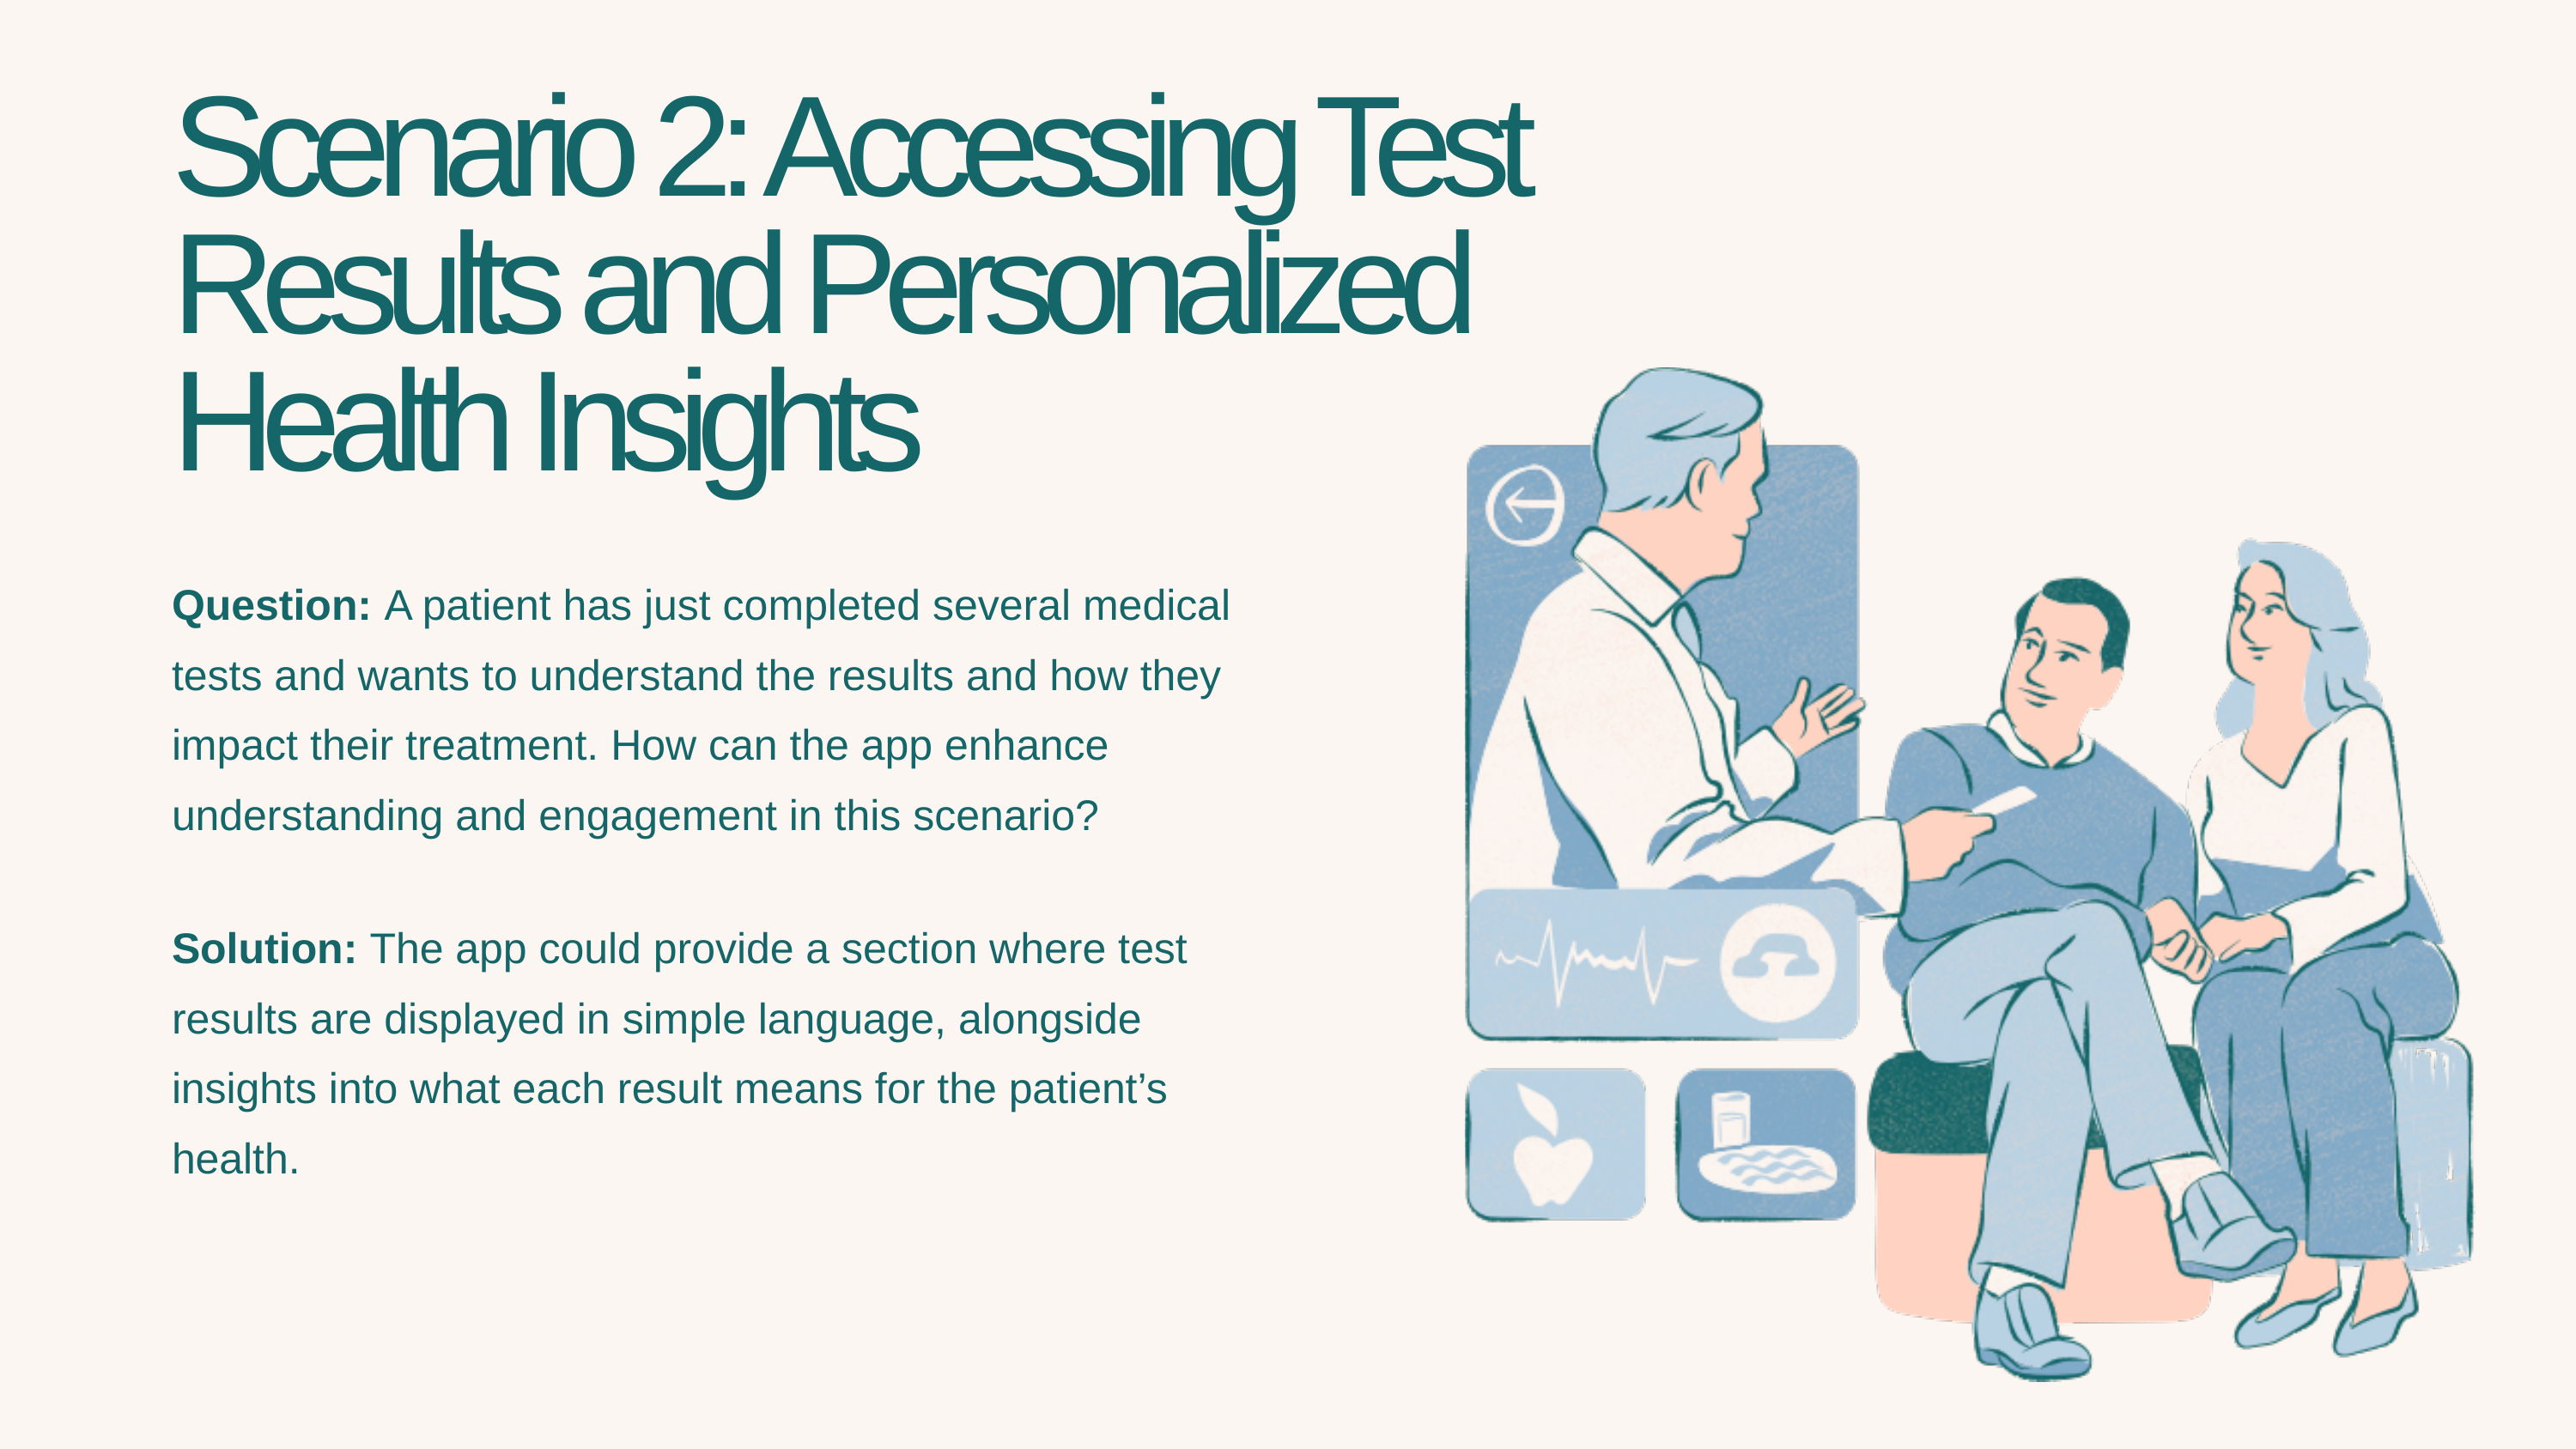

Scenario 2: Accessing Test Results and Personalized Health Insights

Question: A patient has just completed several medical tests and wants to understand the results and how they impact their treatment. How can the app enhance understanding and engagement in this scenario?
Solution: The app could provide a section where test results are displayed in simple language, alongside insights into what each result means for the patient’s health.